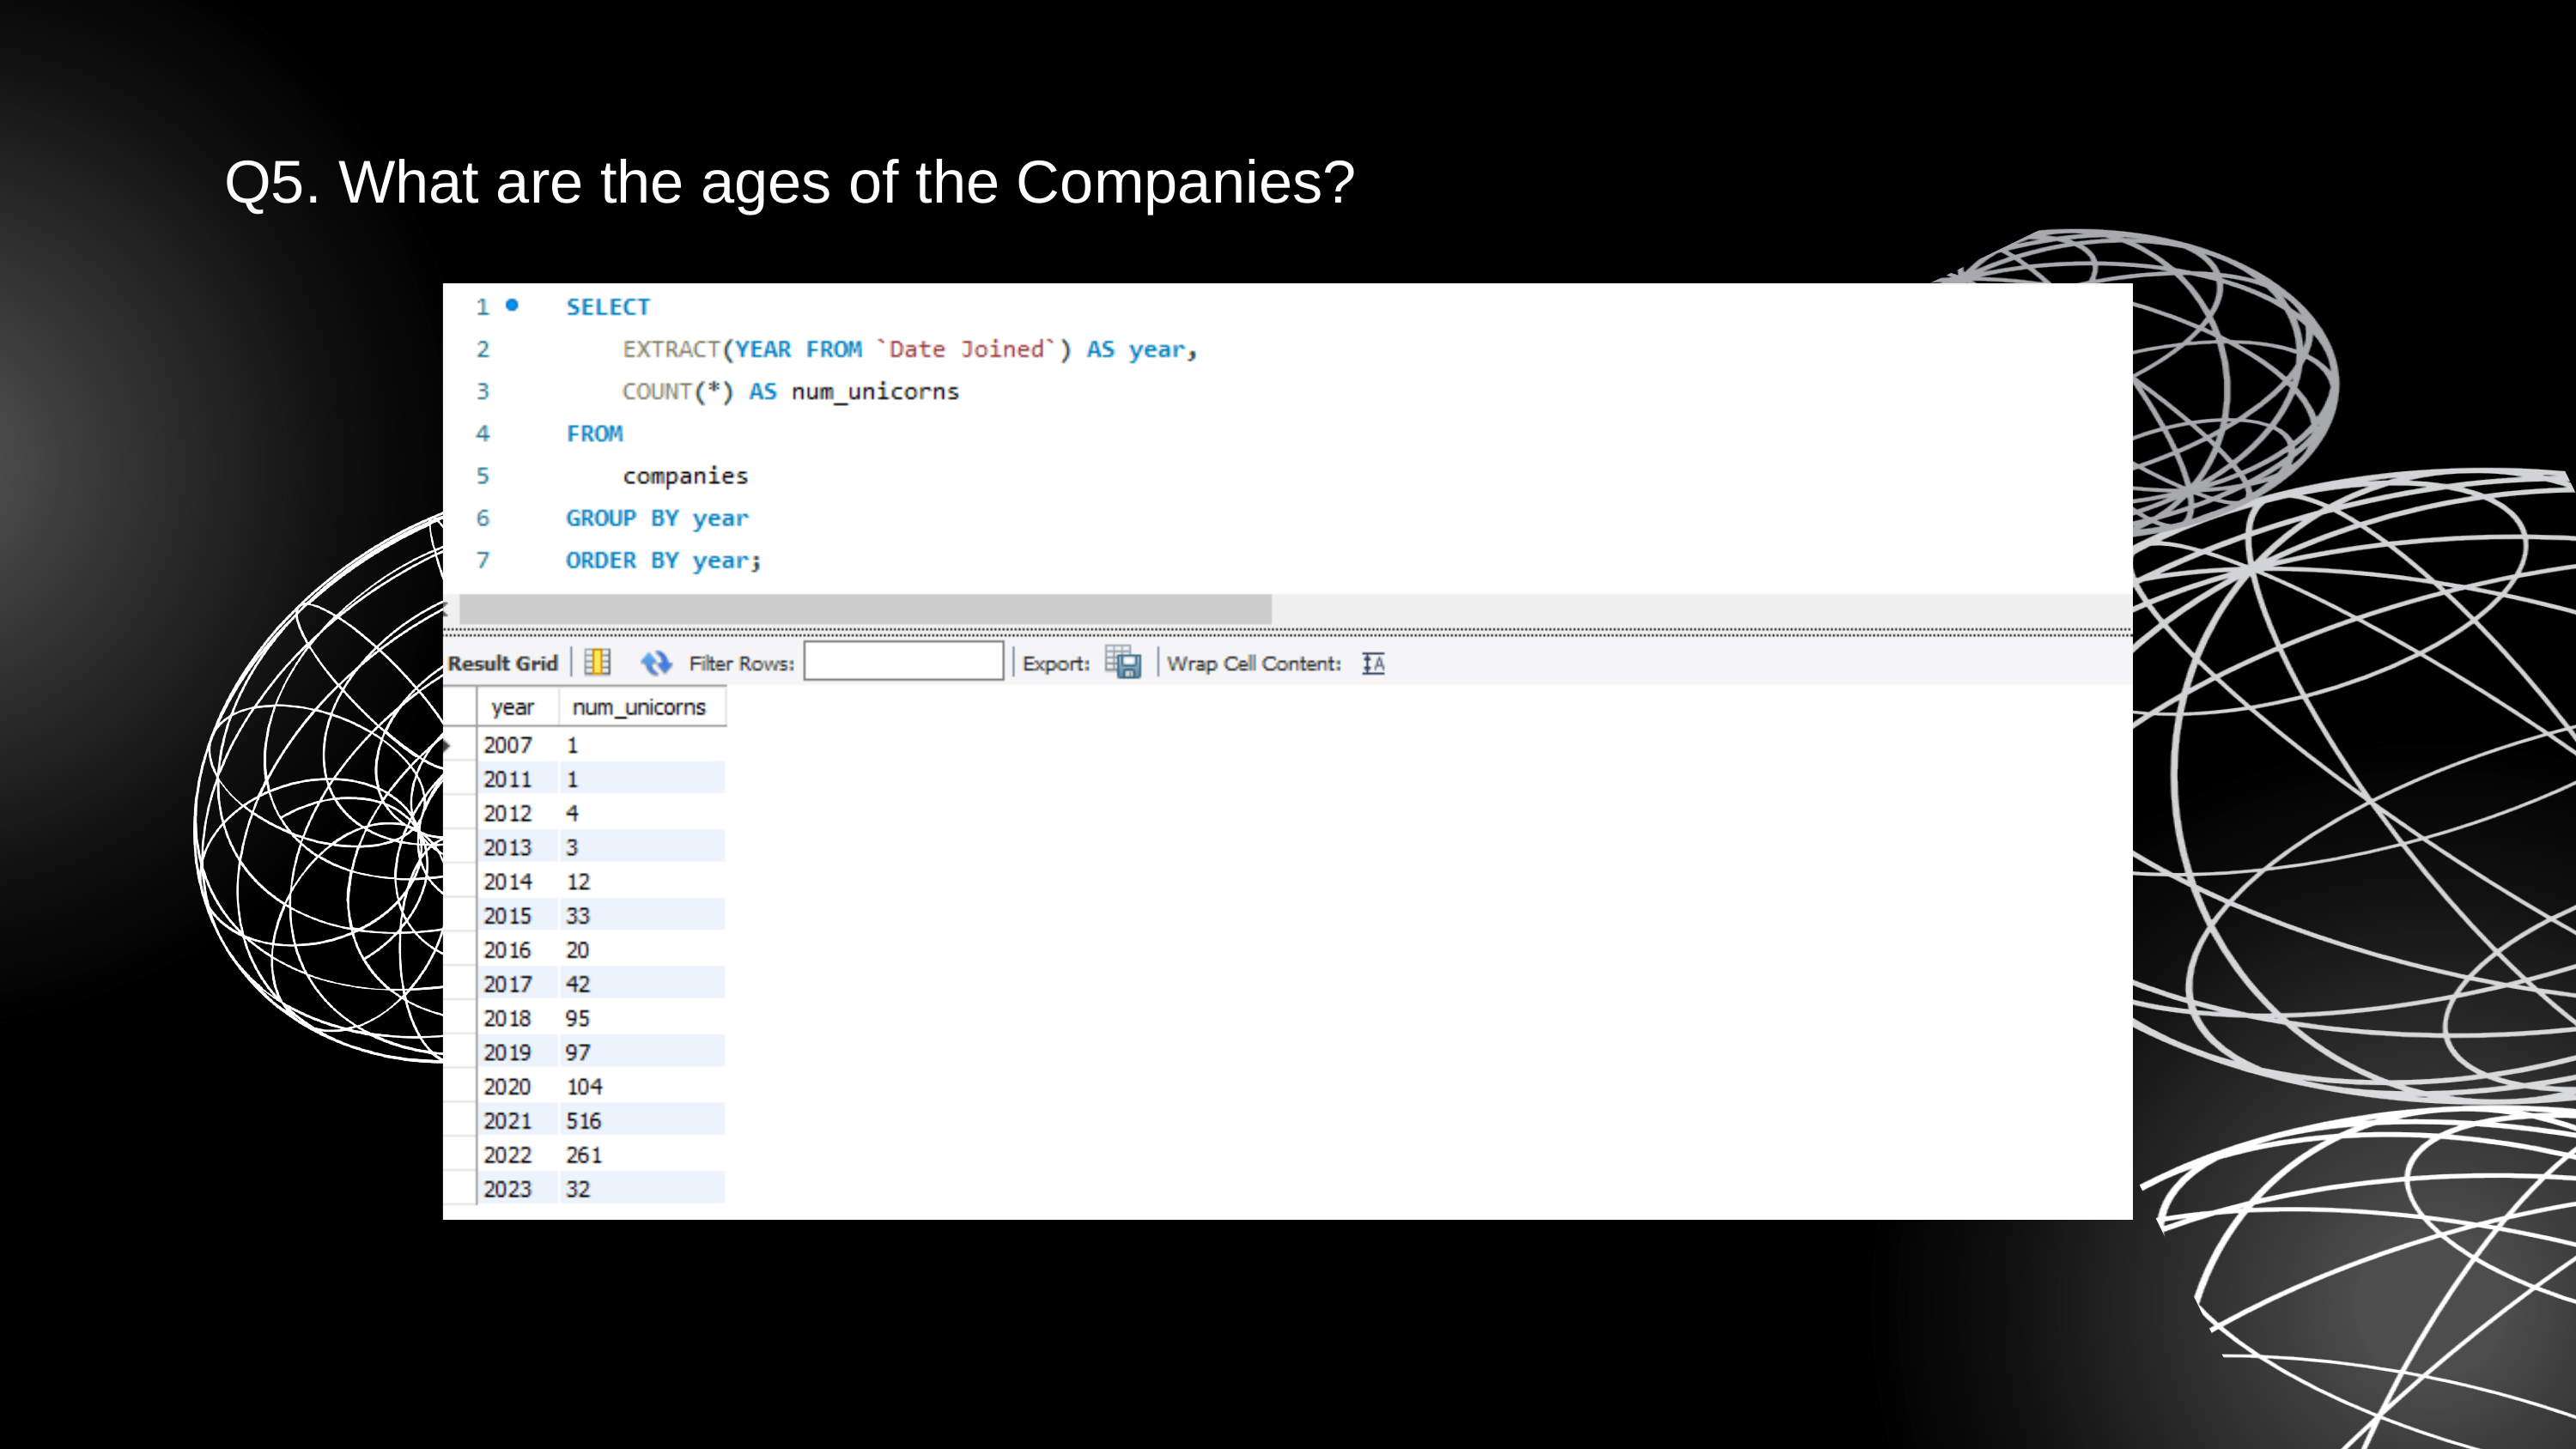

Q5. What are the ages of the Companies?